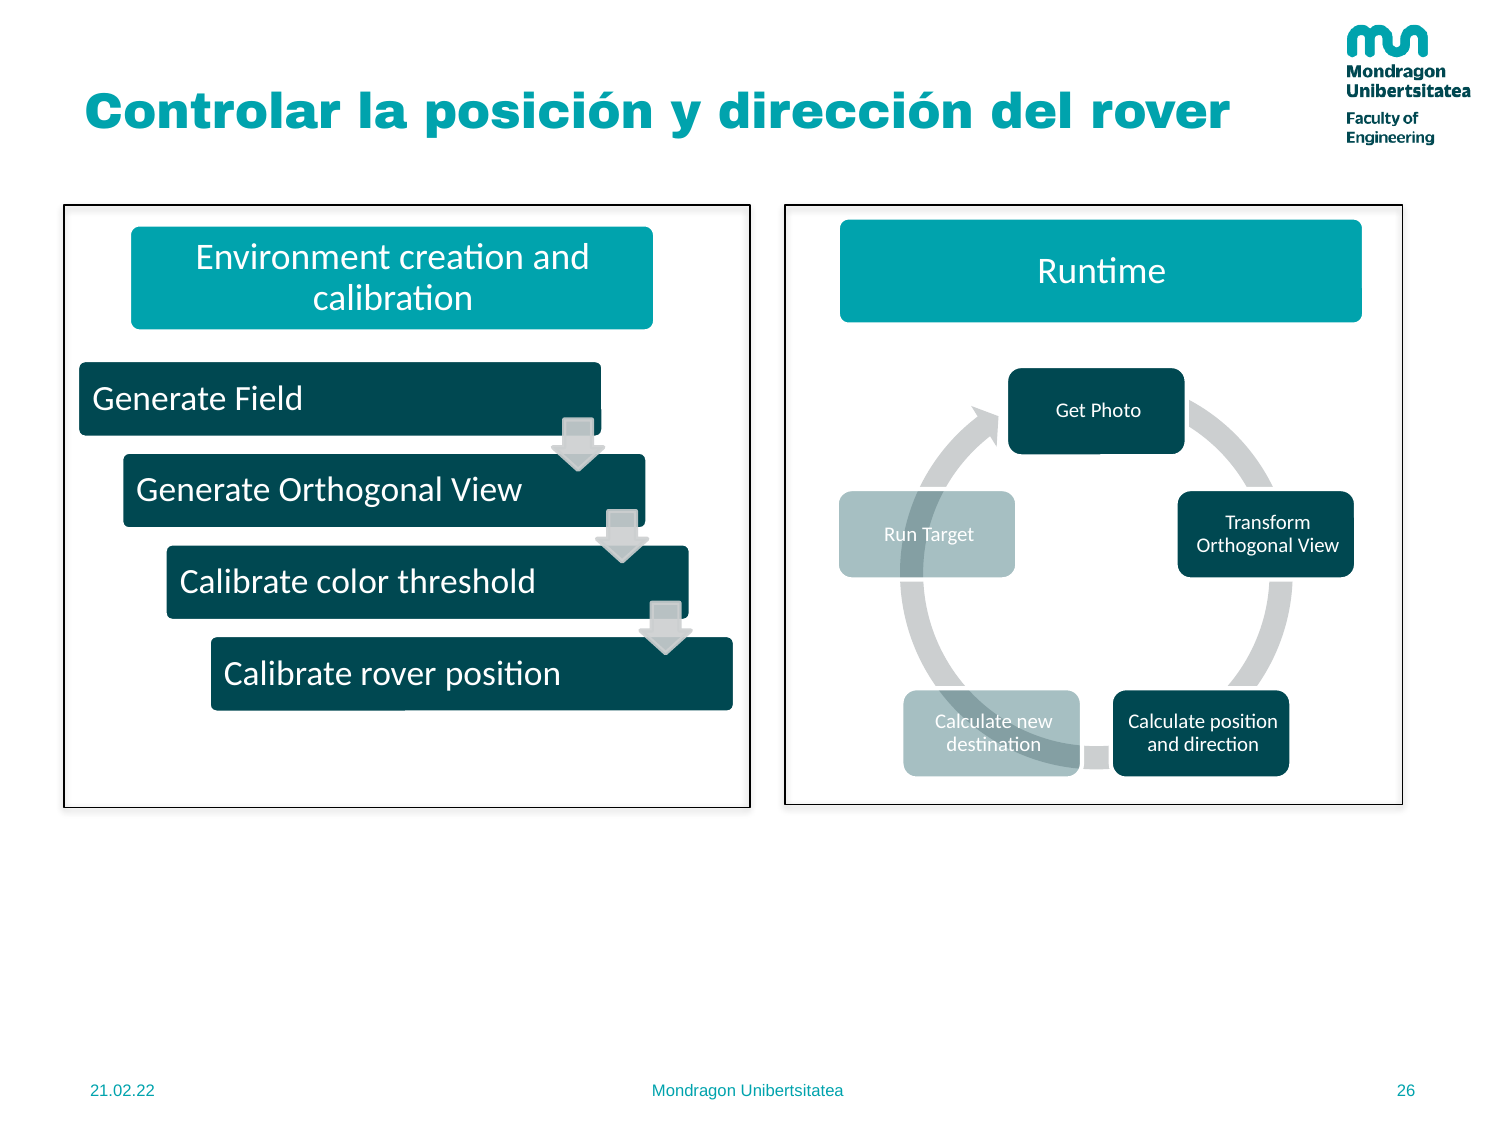

# Controlar la posición y dirección del rover

Runtime

Environment creation and calibration
Generate Field
Generate Orthogonal View
Calibrate color threshold
Calibrate rover position

Get Photo
Transform Orthogonal View
Calculate position and direction
Calculate new destination
Run Target
26
21.02.22
Mondragon Unibertsitatea